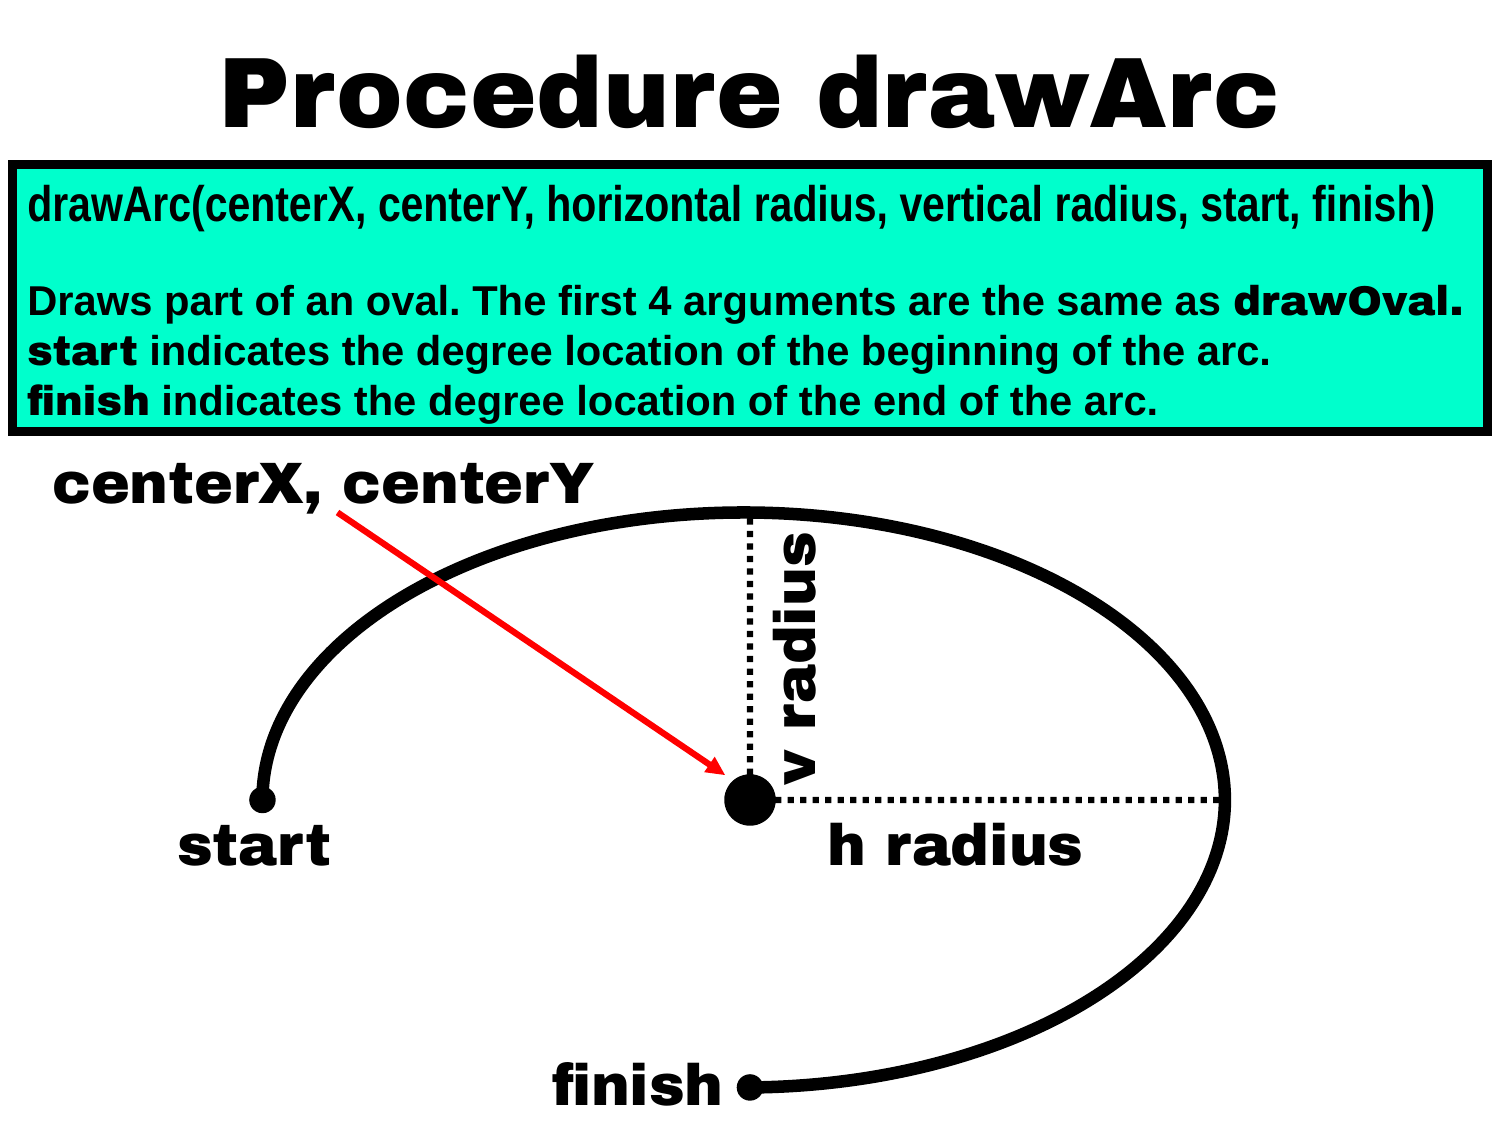

# Procedure drawArc
drawArc(centerX, centerY, horizontal radius, vertical radius, start, finish)

Draws part of an oval. The first 4 arguments are the same as drawOval.
start indicates the degree location of the beginning of the arc.
finish indicates the degree location of the end of the arc.
centerX, centerY

v radius

start

h radius
finish